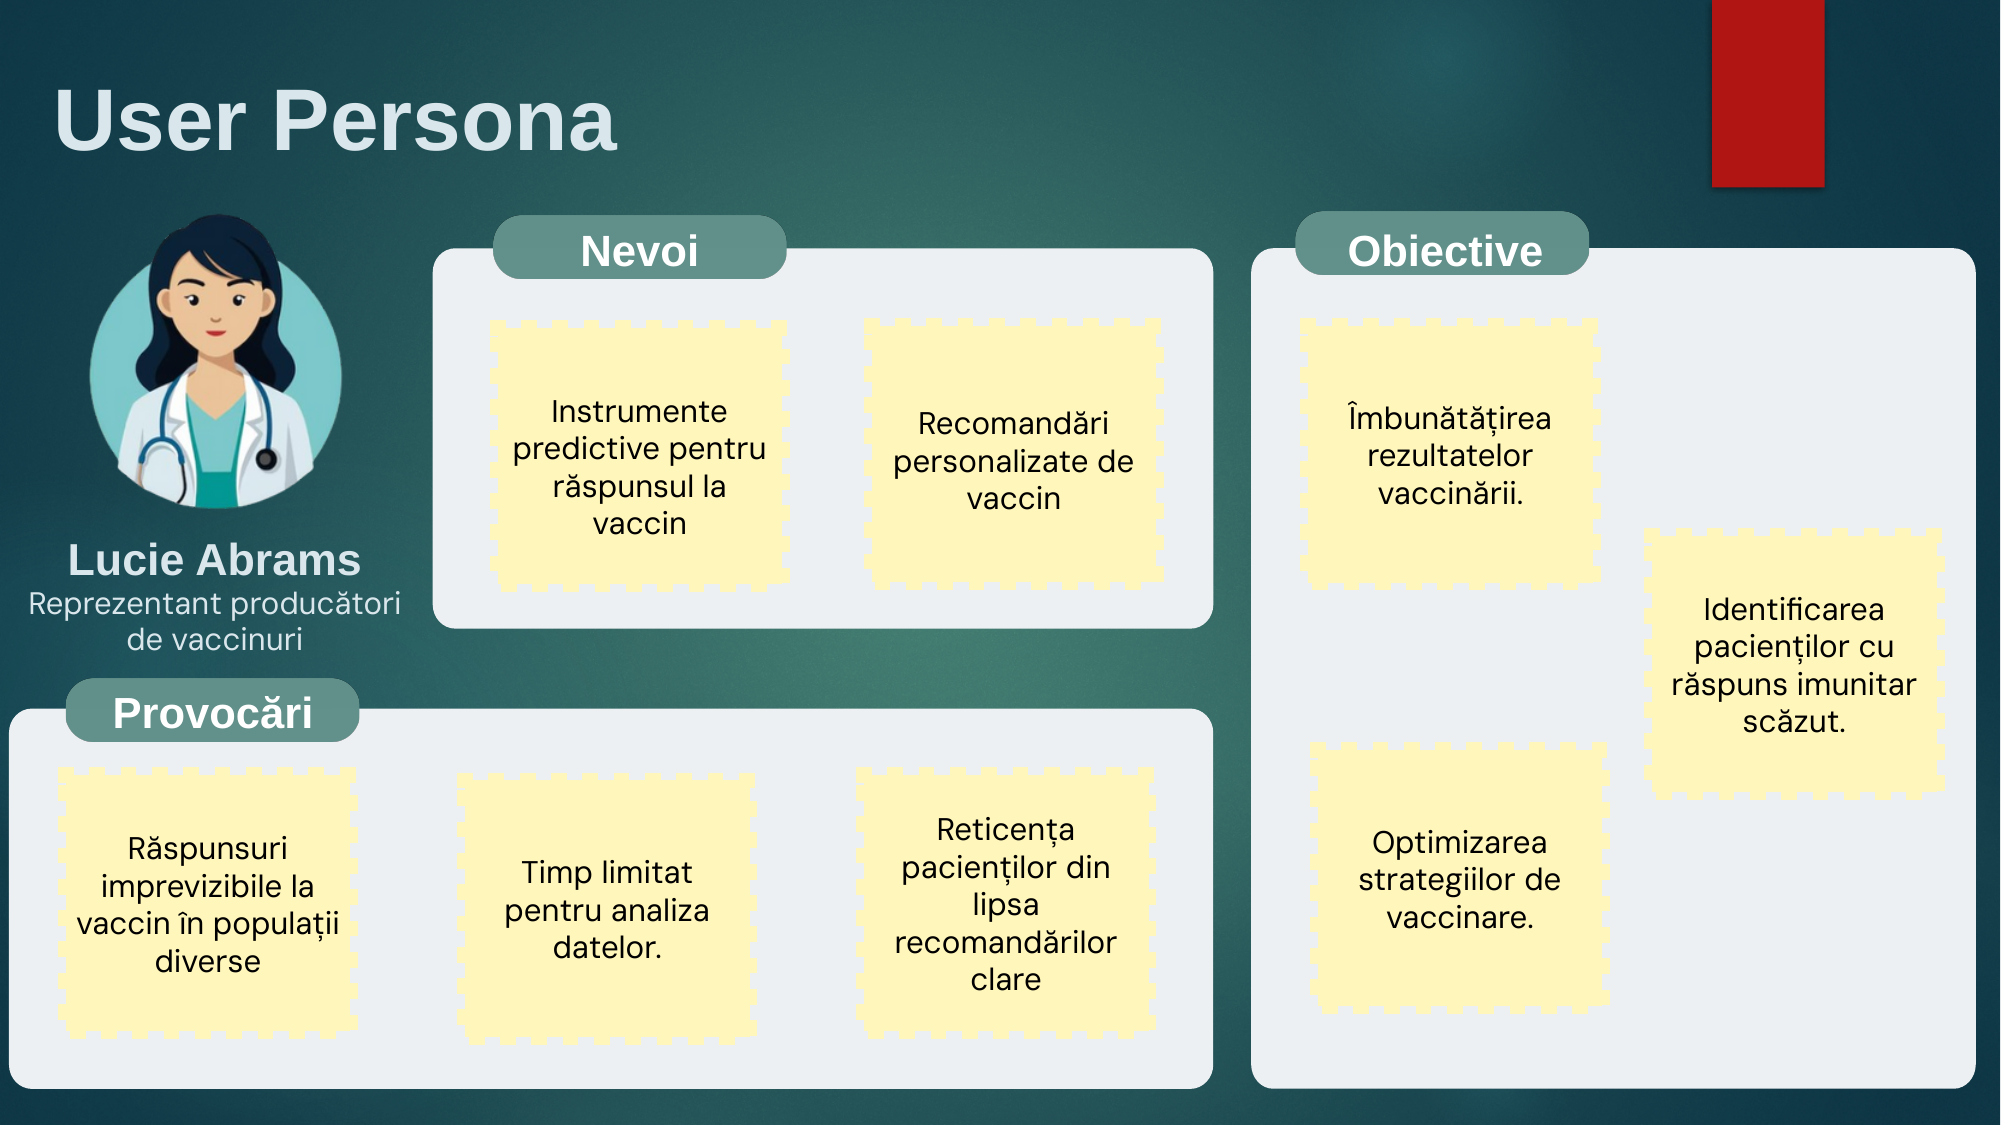

User Persona

Nevoi
Obiective

Recomandări personalizate de vaccin

Îmbunătățirea rezultatelor vaccinării.

Instrumente predictive pentru răspunsul la vaccin
Lucie Abrams
Reprezentant producători de vaccinuri

Identificarea pacienților cu răspuns imunitar scăzut.
Provocări

Optimizarea strategiilor de vaccinare.

Răspunsuri imprevizibile la vaccin în populații diverse

Reticența pacienților din lipsa recomandărilor clare

Timp limitat pentru analiza datelor.